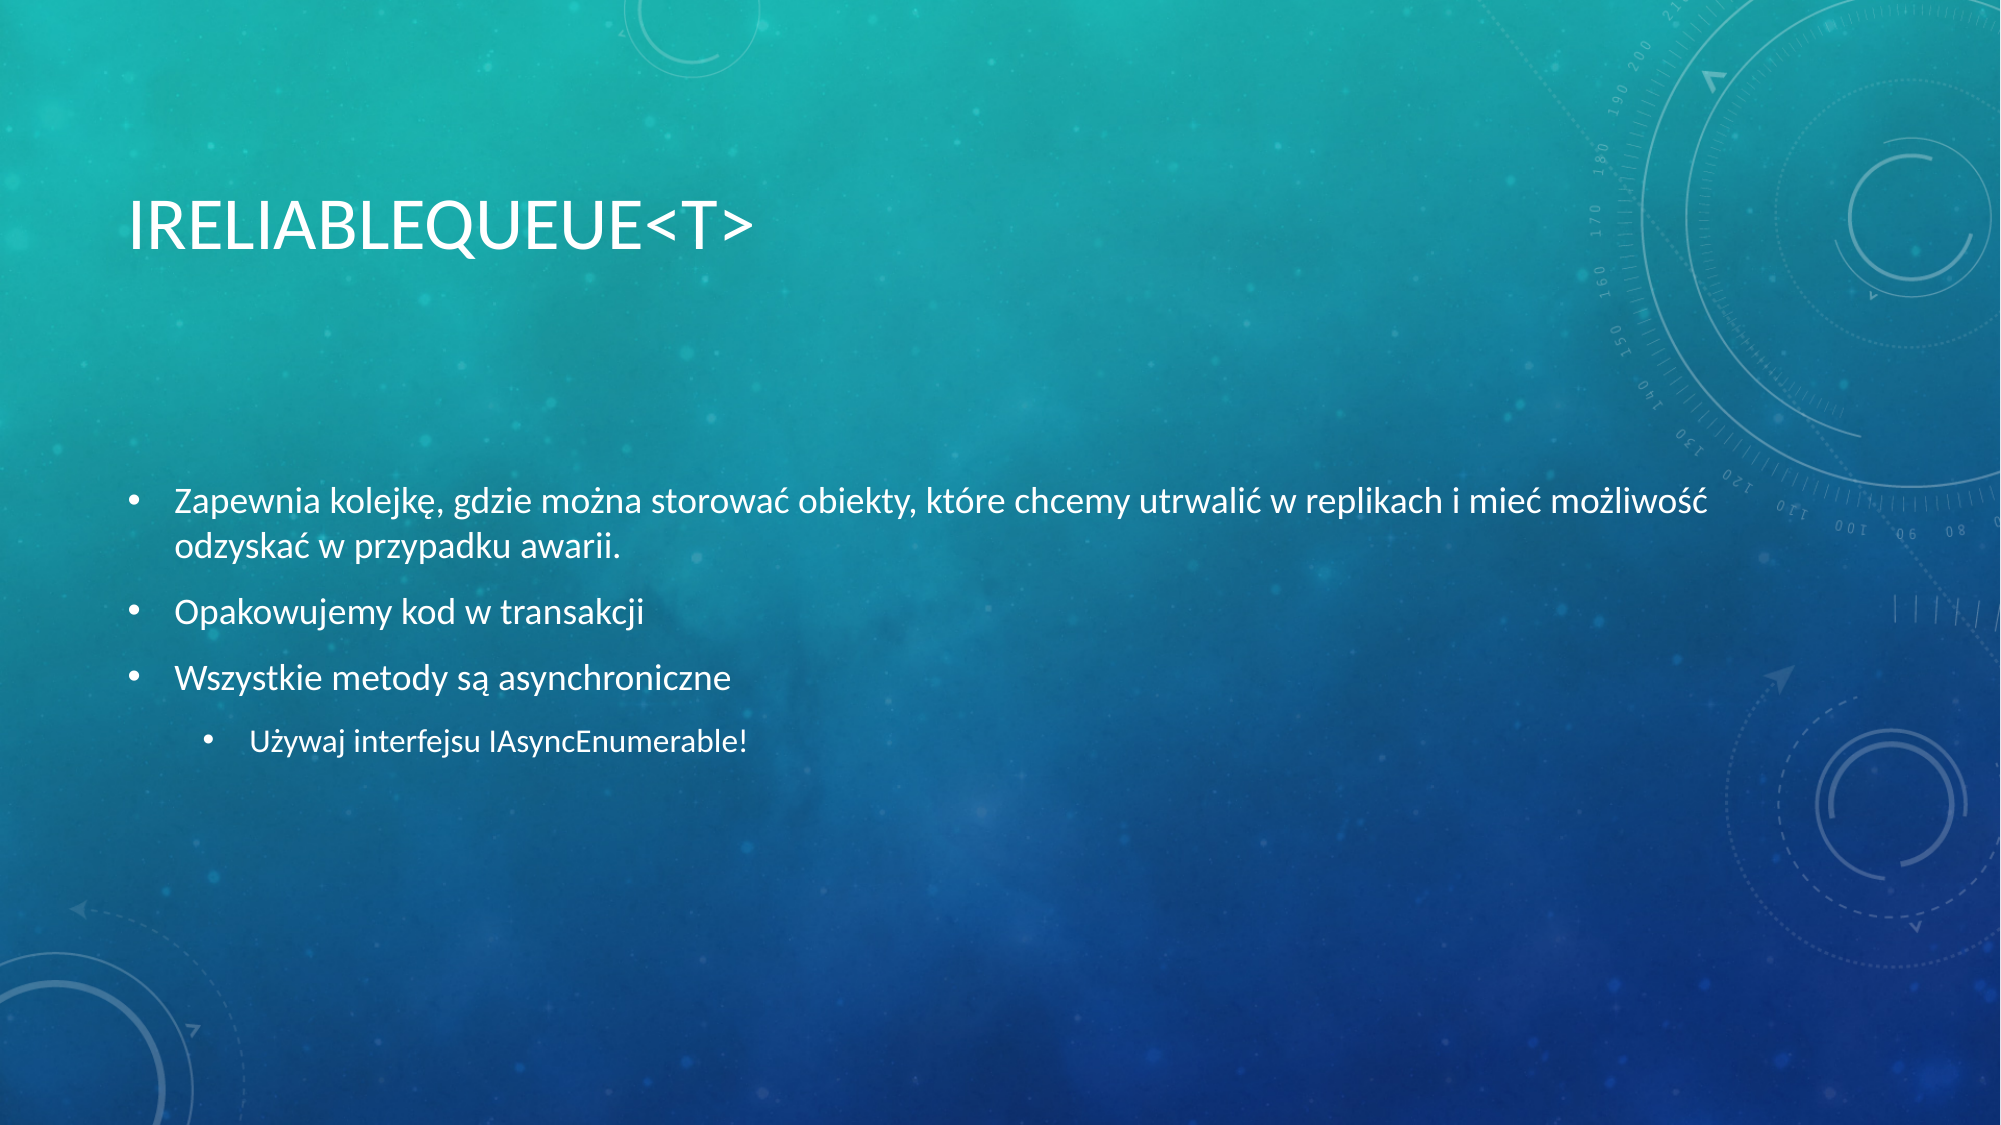

# IReliableQueue<T>
Zapewnia kolejkę, gdzie można storować obiekty, które chcemy utrwalić w replikach i mieć możliwość odzyskać w przypadku awarii.
Opakowujemy kod w transakcji
Wszystkie metody są asynchroniczne
Używaj interfejsu IAsyncEnumerable!